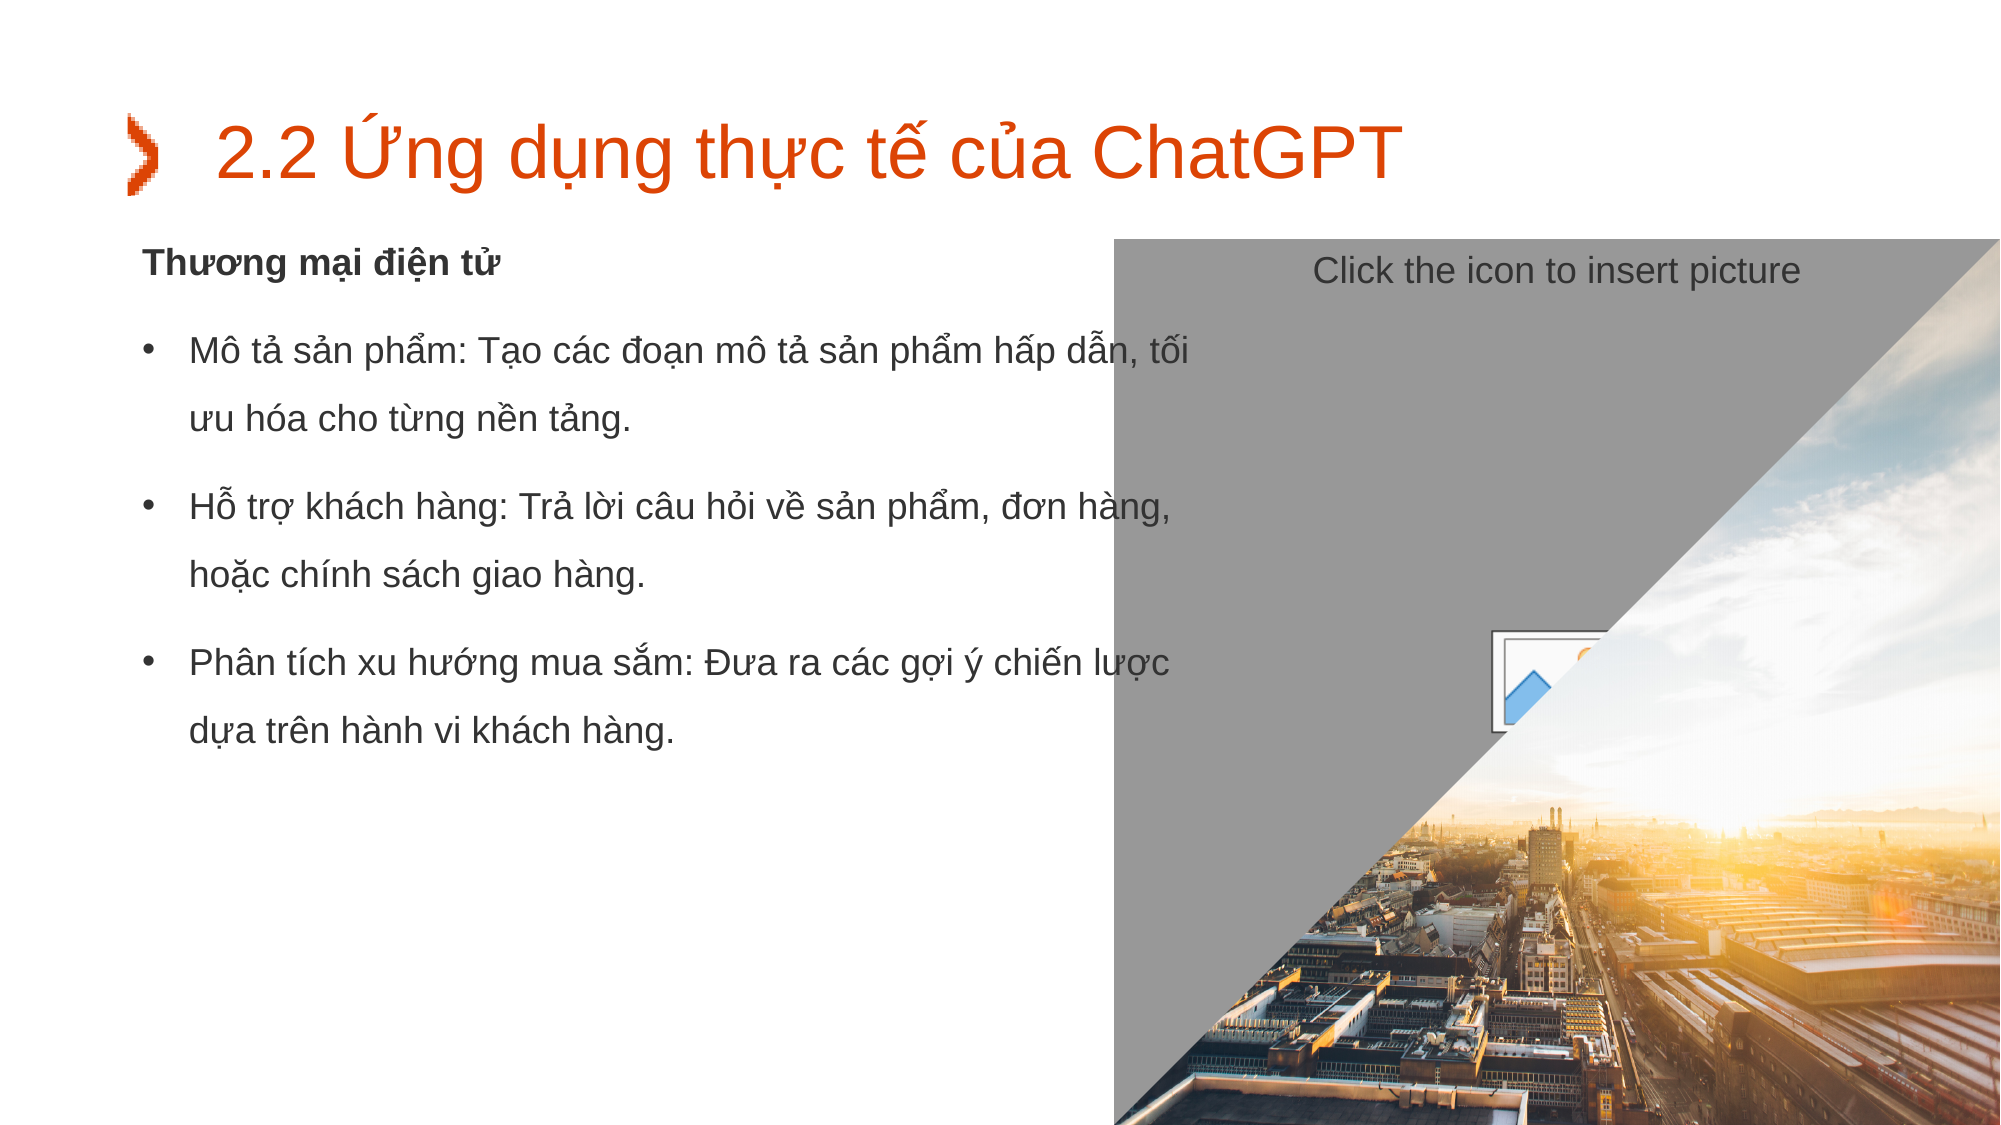

# 2.2 Ứng dụng thực tế của ChatGPT
Thương mại điện tử
Mô tả sản phẩm: Tạo các đoạn mô tả sản phẩm hấp dẫn, tối ưu hóa cho từng nền tảng.
Hỗ trợ khách hàng: Trả lời câu hỏi về sản phẩm, đơn hàng, hoặc chính sách giao hàng.
Phân tích xu hướng mua sắm: Đưa ra các gợi ý chiến lược dựa trên hành vi khách hàng.

17